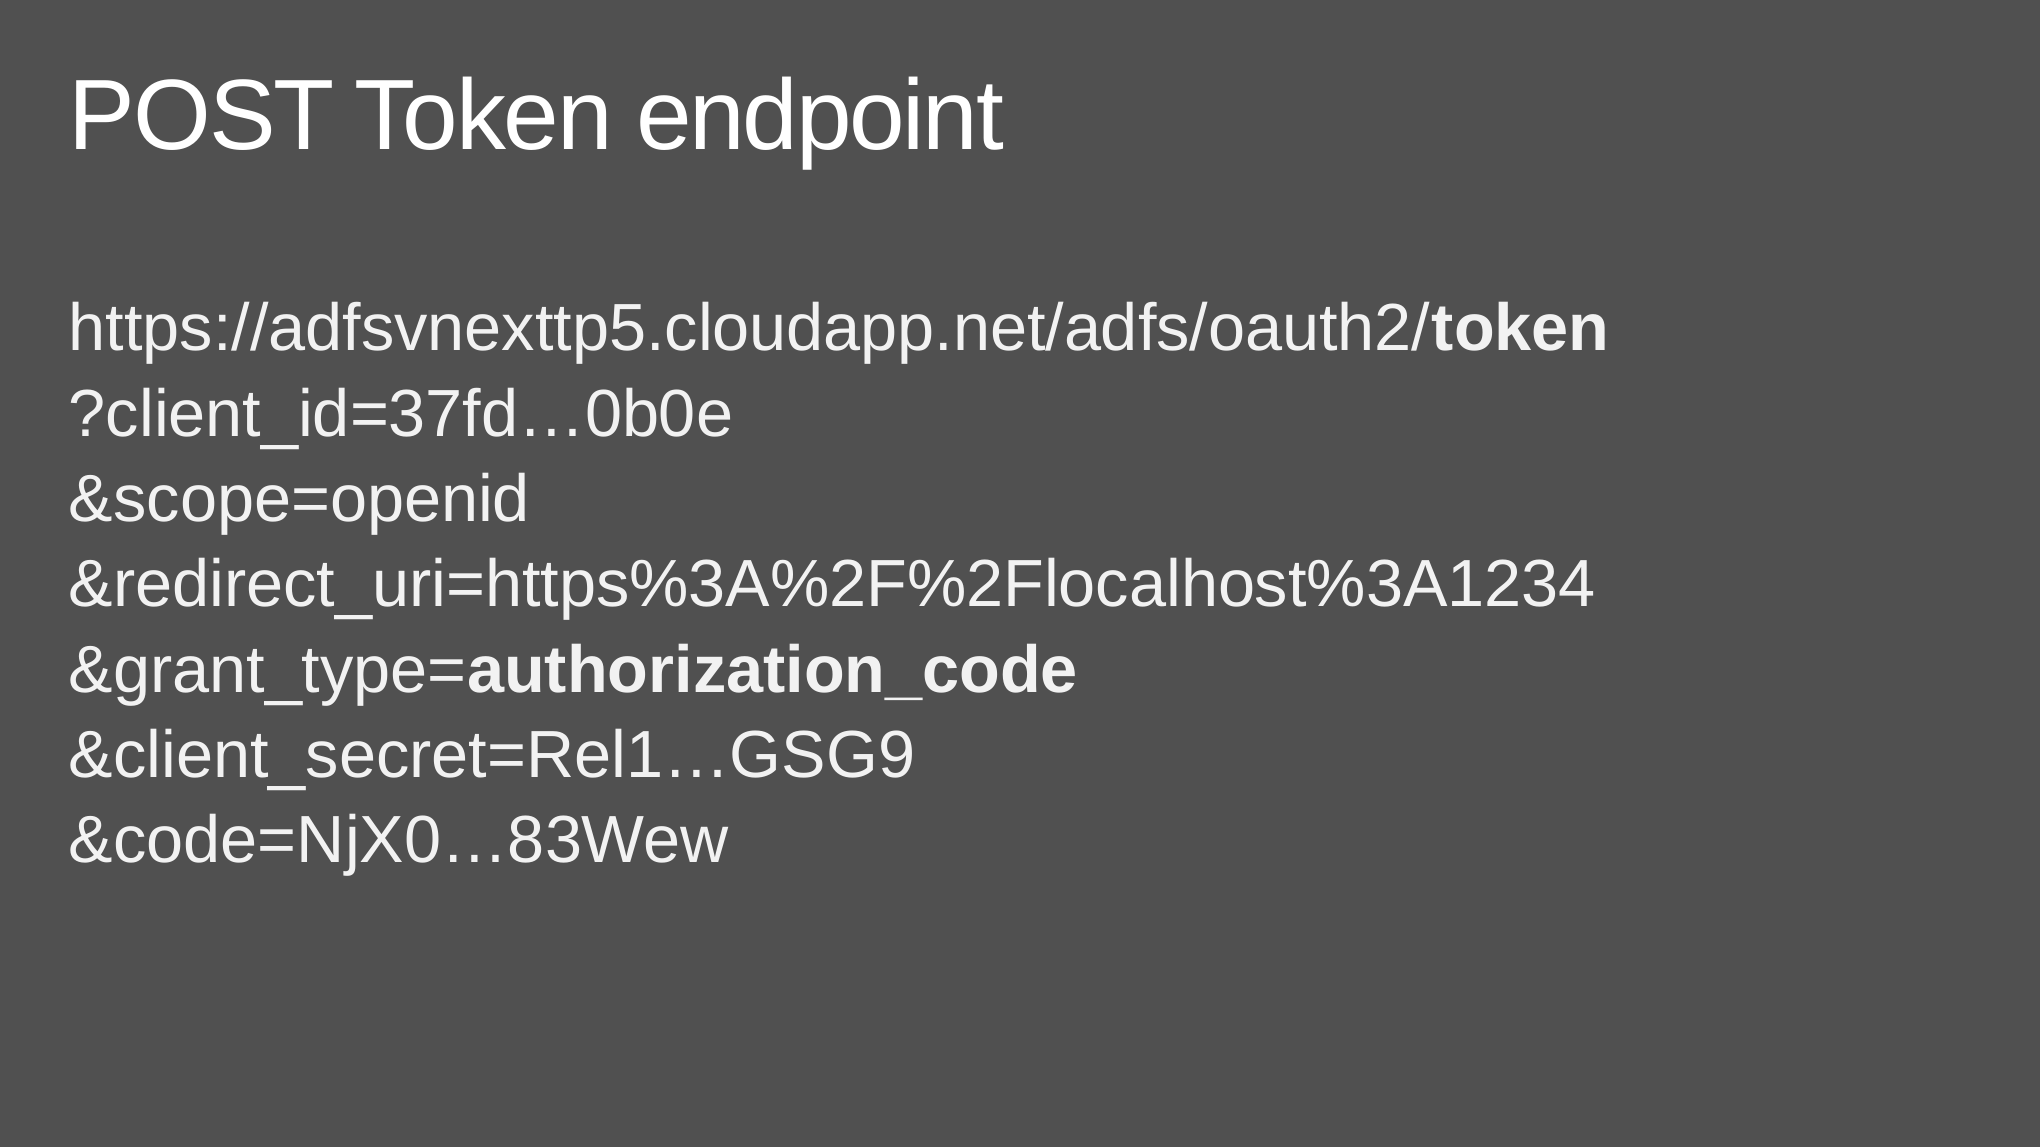

# POST Token endpoint
https://adfsvnexttp5.cloudapp.net/adfs/oauth2/token
?client_id=37fd…0b0e
&scope=openid
&redirect_uri=https%3A%2F%2Flocalhost%3A1234
&grant_type=authorization_code
&client_secret=Rel1…GSG9
&code=NjX0…83Wew